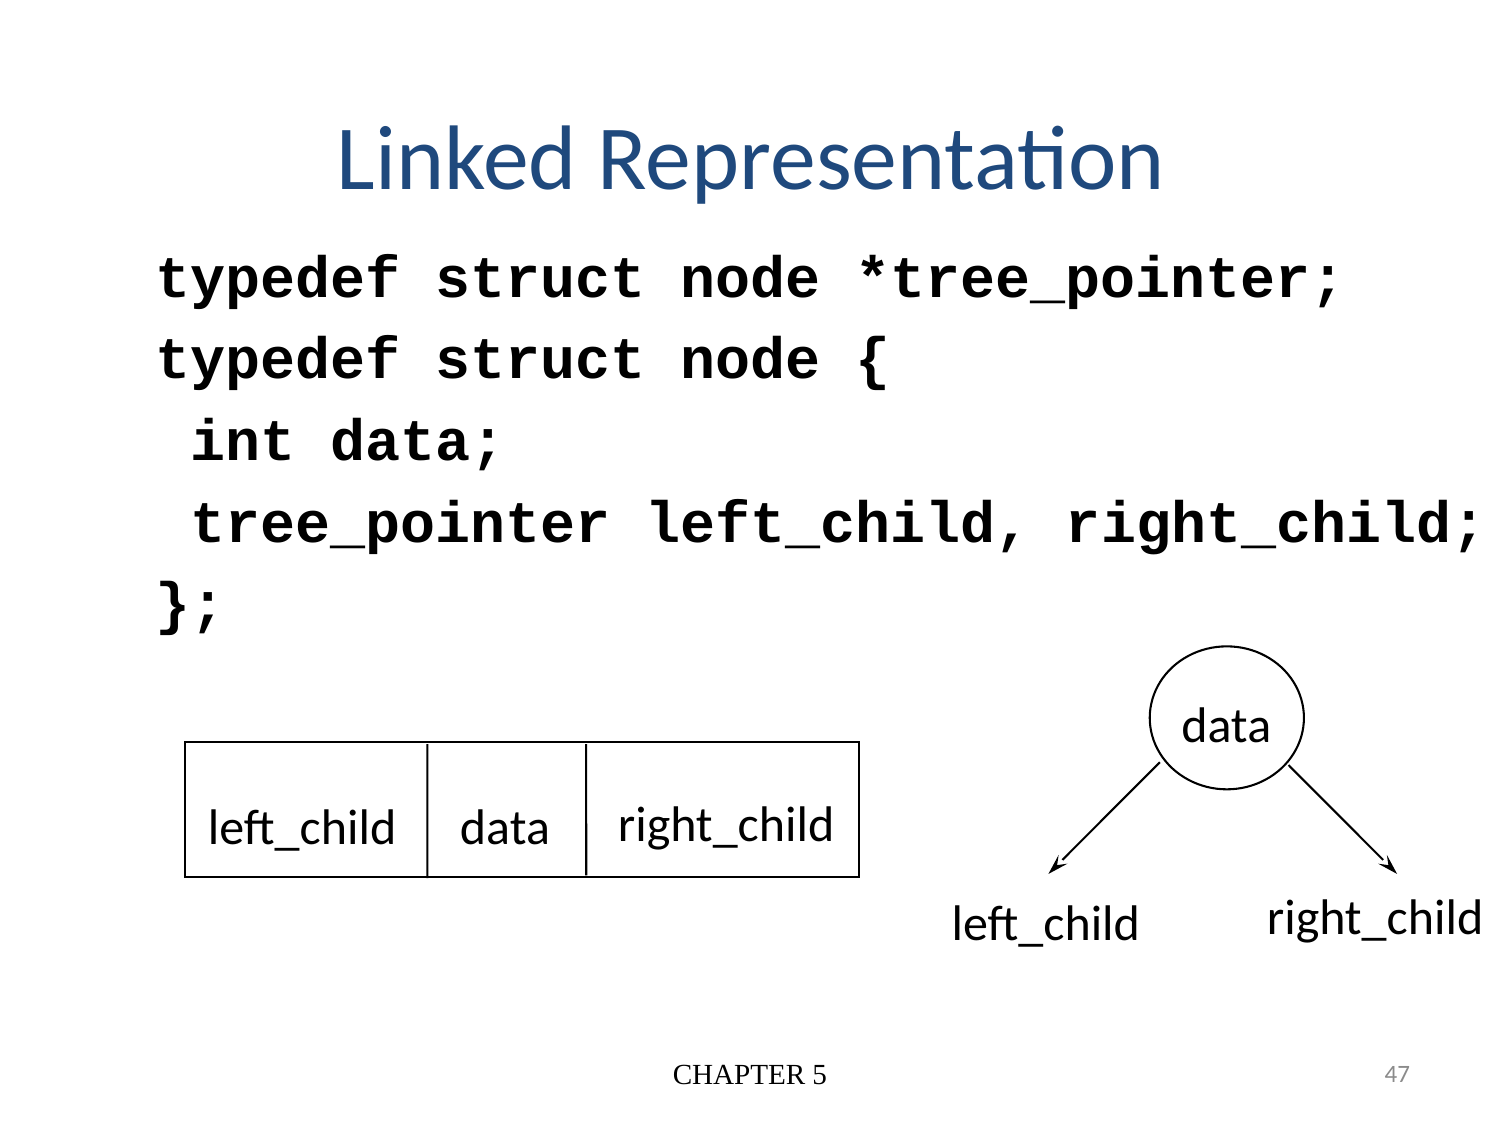

Linked Representation
typedef struct node *tree_pointer;
typedef struct node {
 int data;
 tree_pointer left_child, right_child;
};

data

right_child
left_child
data
right_child
left_child
CHAPTER 5
47